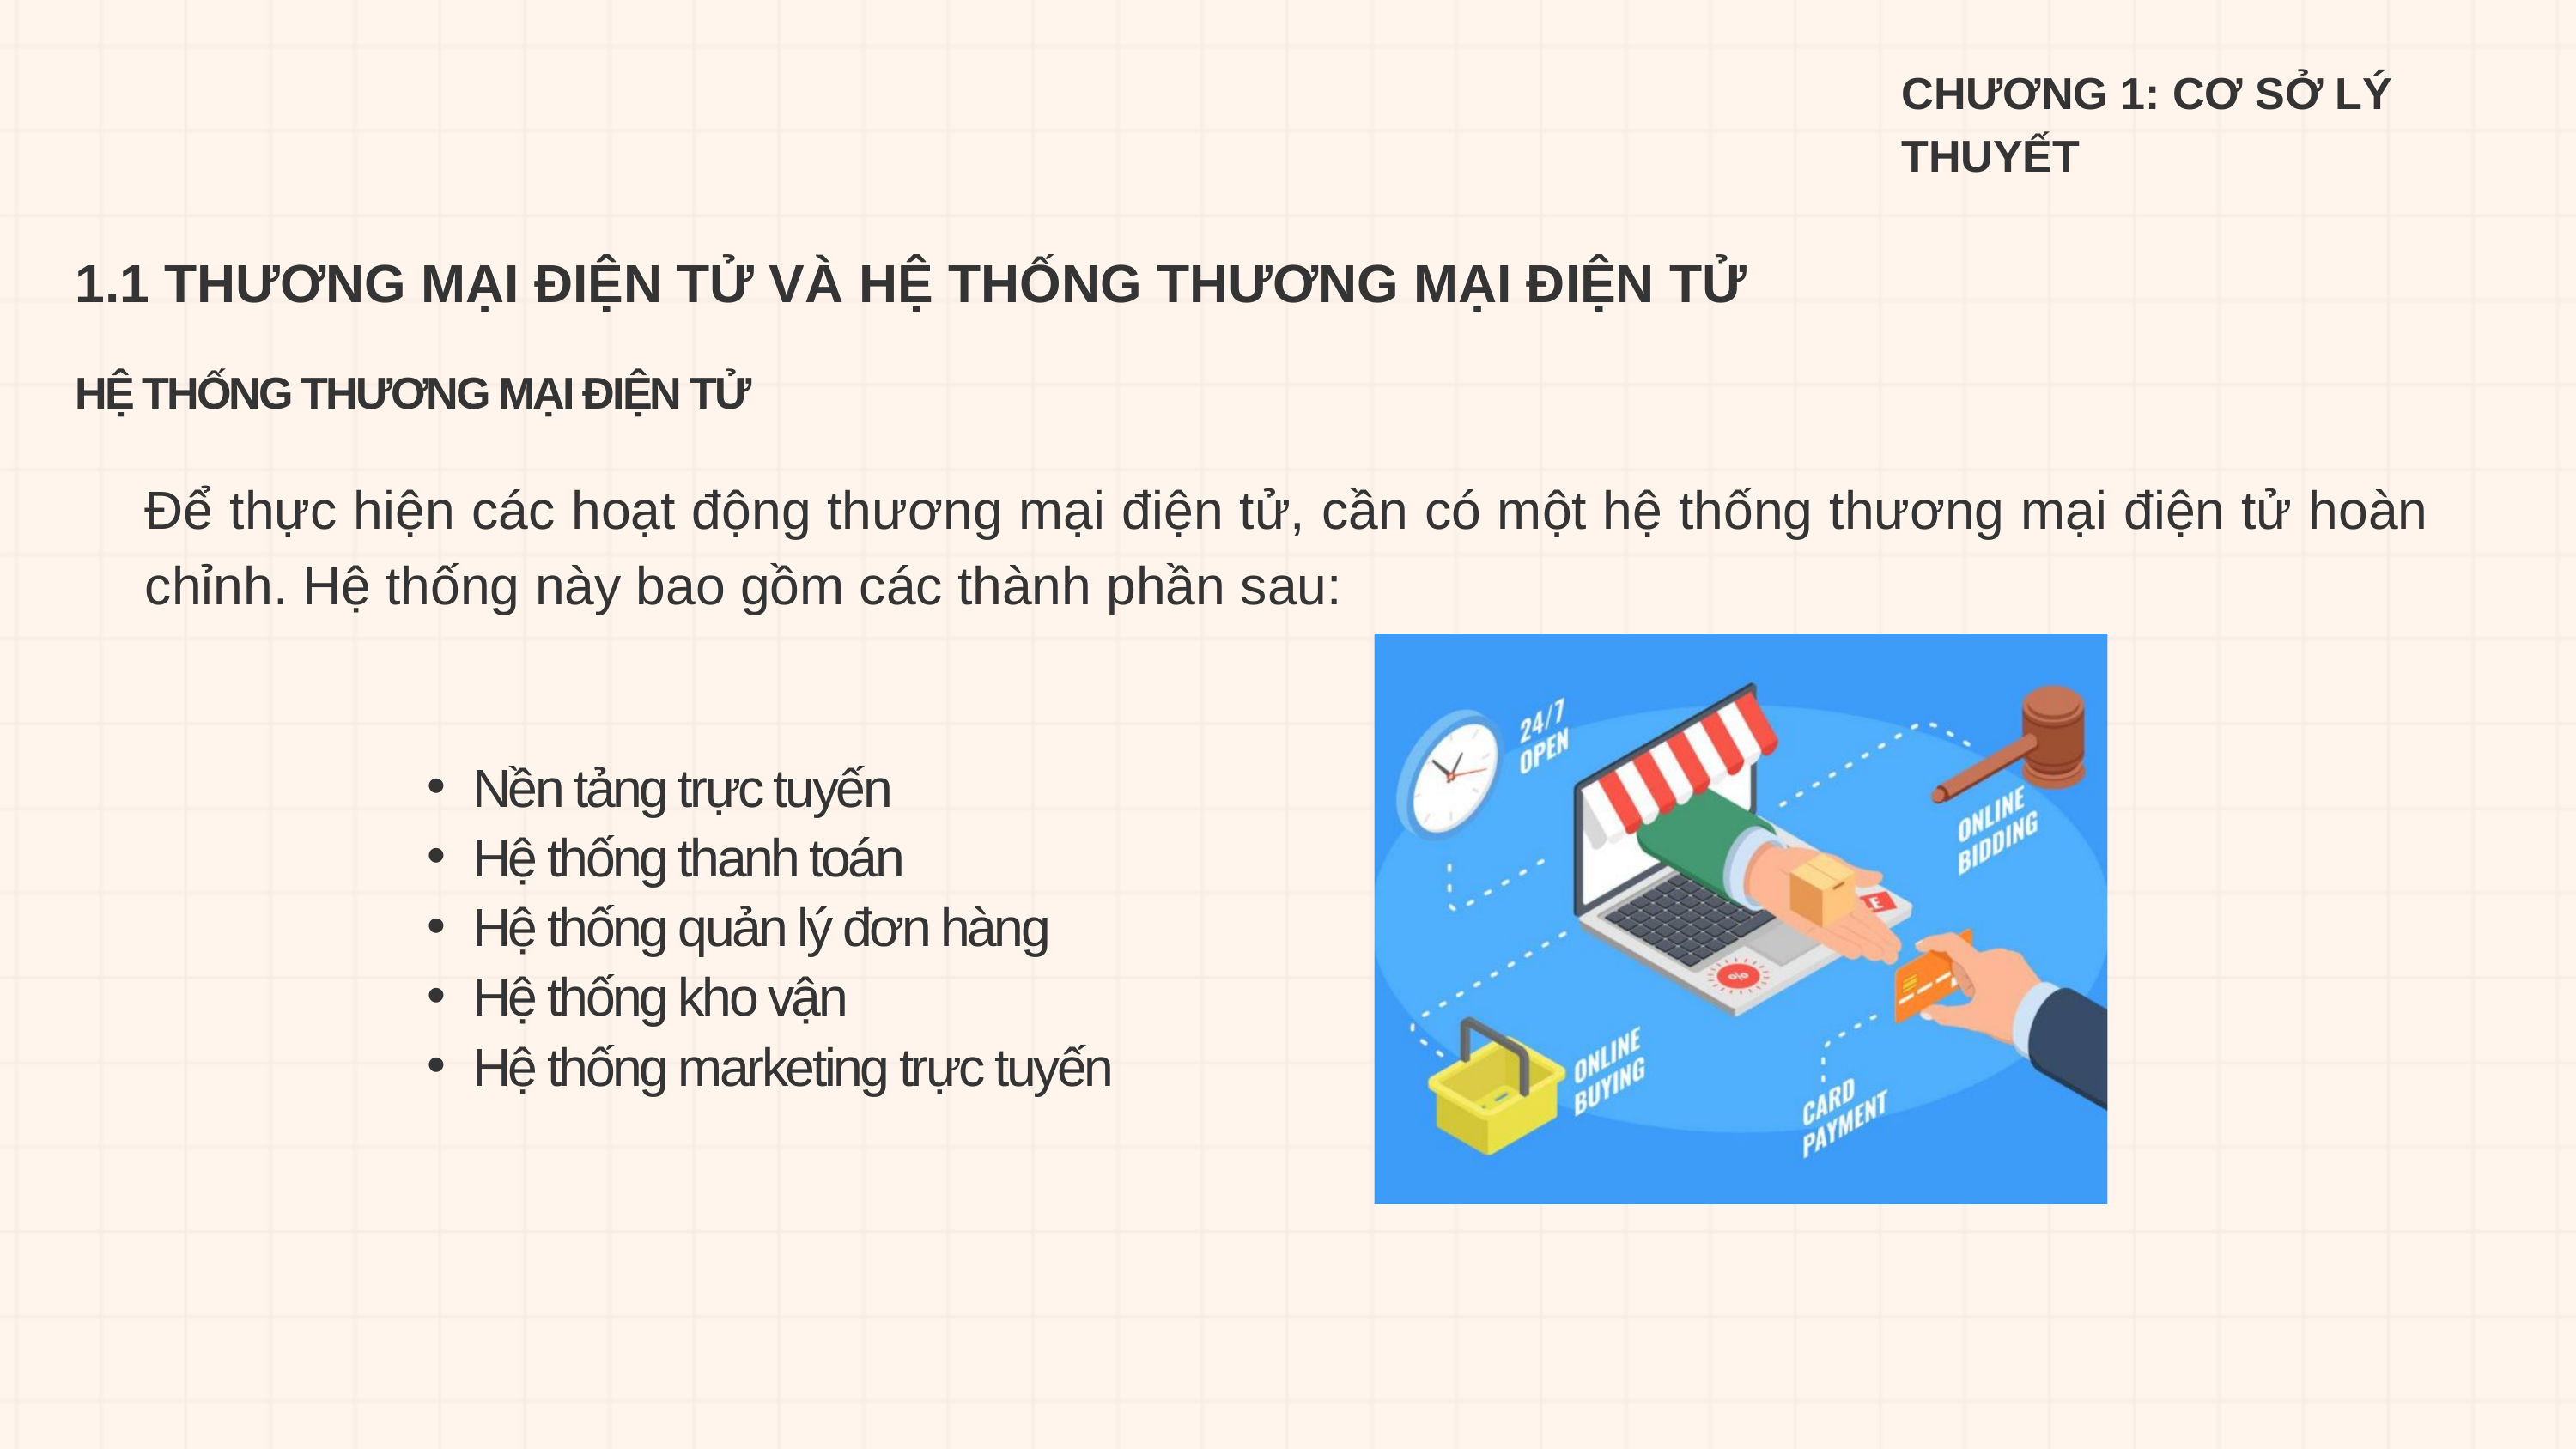

CHƯƠNG 1: CƠ SỞ LÝ THUYẾT
1.1 THƯƠNG MẠI ĐIỆN TỬ VÀ HỆ THỐNG THƯƠNG MẠI ĐIỆN TỬ
HỆ THỐNG THƯƠNG MẠI ĐIỆN TỬ
Để thực hiện các hoạt động thương mại điện tử, cần có một hệ thống thương mại điện tử hoàn chỉnh. Hệ thống này bao gồm các thành phần sau:

Nền tảng trực tuyến
Hệ thống thanh toán
Hệ thống quản lý đơn hàng
Hệ thống kho vận
Hệ thống marketing trực tuyến